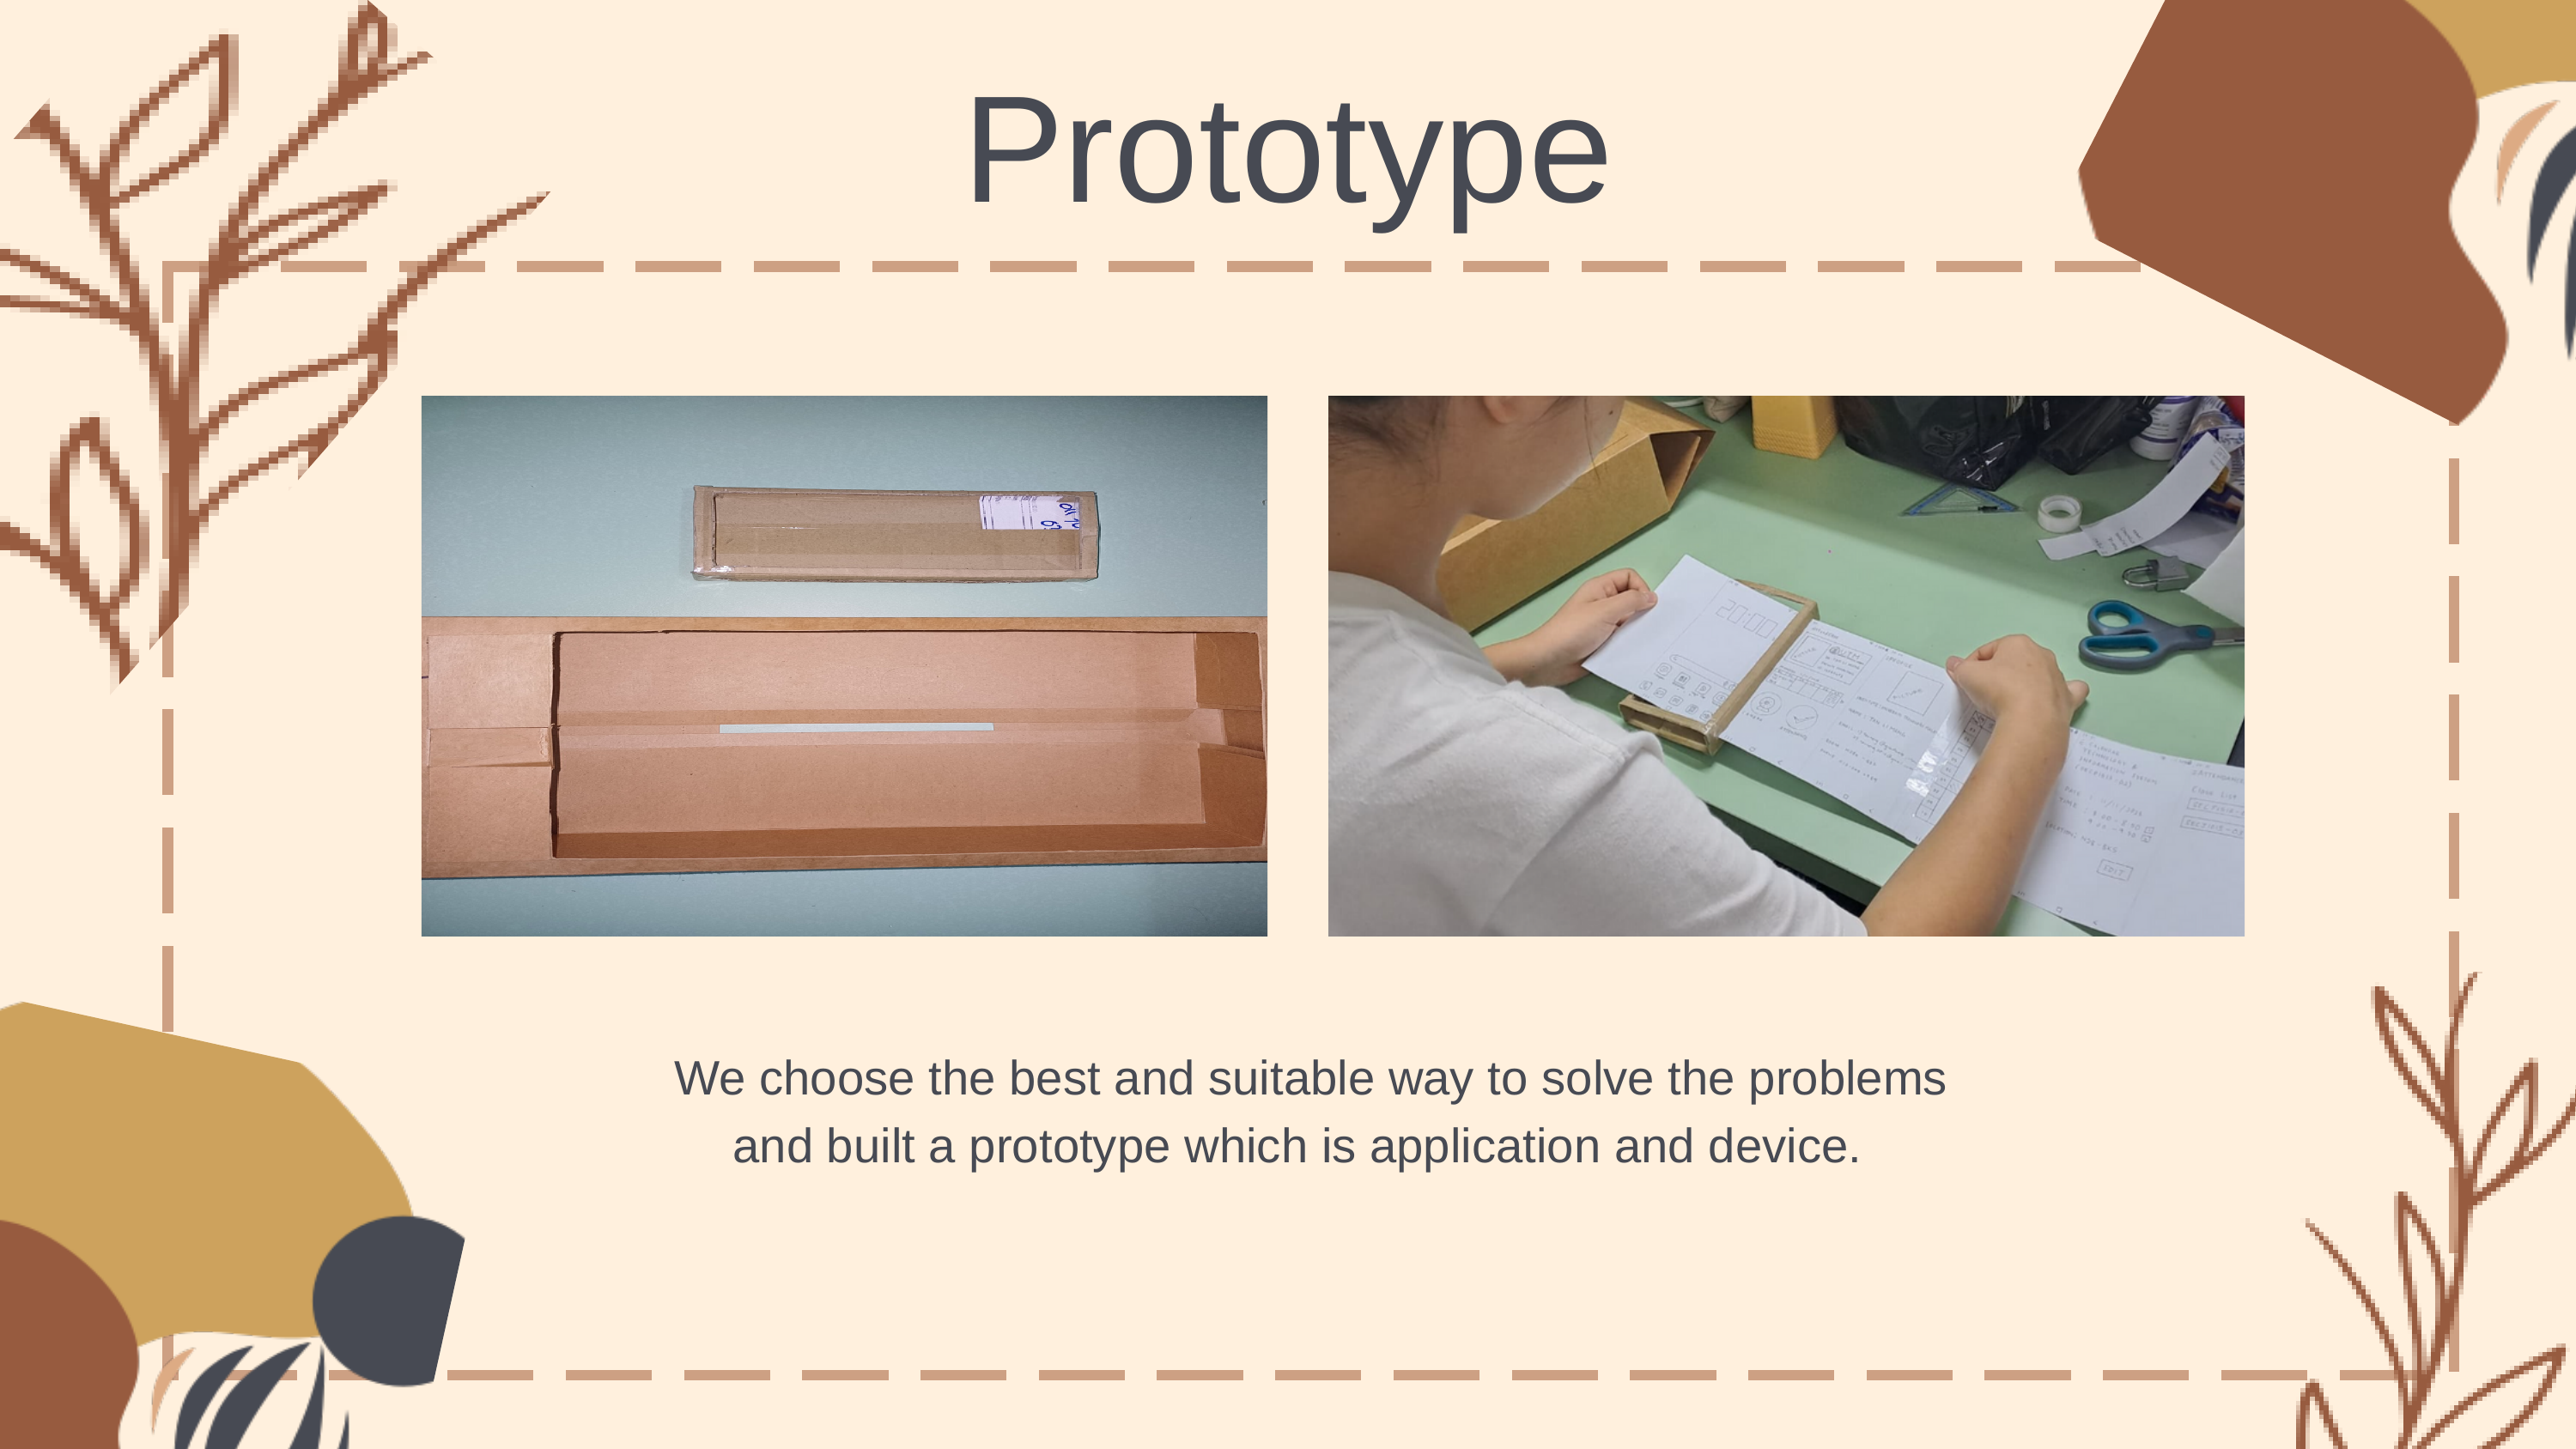

Prototype

We choose the best and suitable way to solve the problems and built a prototype which is application and device.